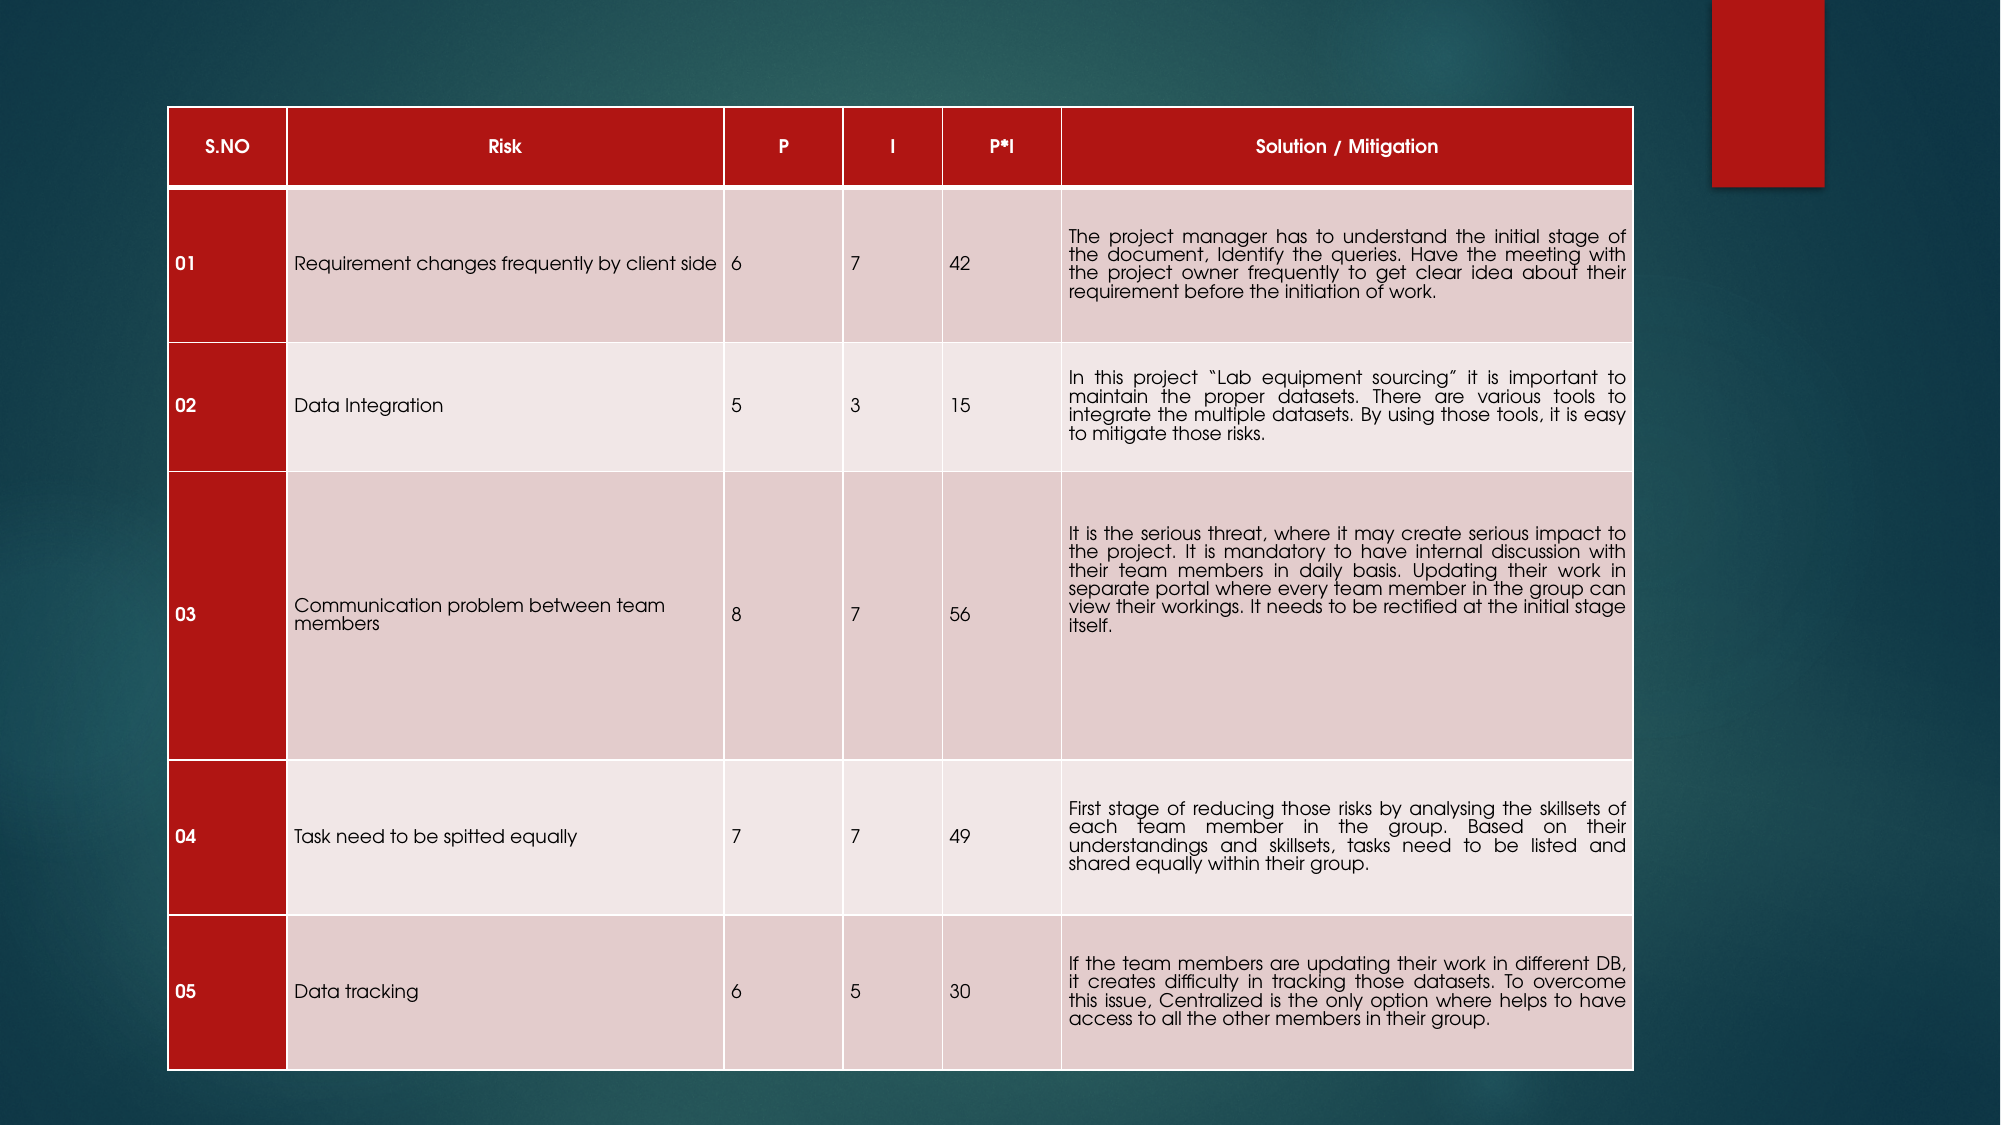

| S.NO | Risk | P | I | P\*I | Solution / Mitigation |
| --- | --- | --- | --- | --- | --- |
| 01 | Requirement changes frequently by client side | 6 | 7 | 42 | The project manager has to understand the initial stage of the document, Identify the queries. Have the meeting with the project owner frequently to get clear idea about their requirement before the initiation of work. |
| 02 | Data Integration | 5 | 3 | 15 | In this project “Lab equipment sourcing” it is important to maintain the proper datasets. There are various tools to integrate the multiple datasets. By using those tools, it is easy to mitigate those risks. |
| 03 | Communication problem between team members | 8 | 7 | 56 | It is the serious threat, where it may create serious impact to the project. It is mandatory to have internal discussion with their team members in daily basis. Updating their work in separate portal where every team member in the group can view their workings. It needs to be rectified at the initial stage itself. |
| 04 | Task need to be spitted equally | 7 | 7 | 49 | First stage of reducing those risks by analysing the skillsets of each team member in the group. Based on their understandings and skillsets, tasks need to be listed and shared equally within their group. |
| 05 | Data tracking | 6 | 5 | 30 | If the team members are updating their work in different DB, it creates difficulty in tracking those datasets. To overcome this issue, Centralized is the only option where helps to have access to all the other members in their group. |